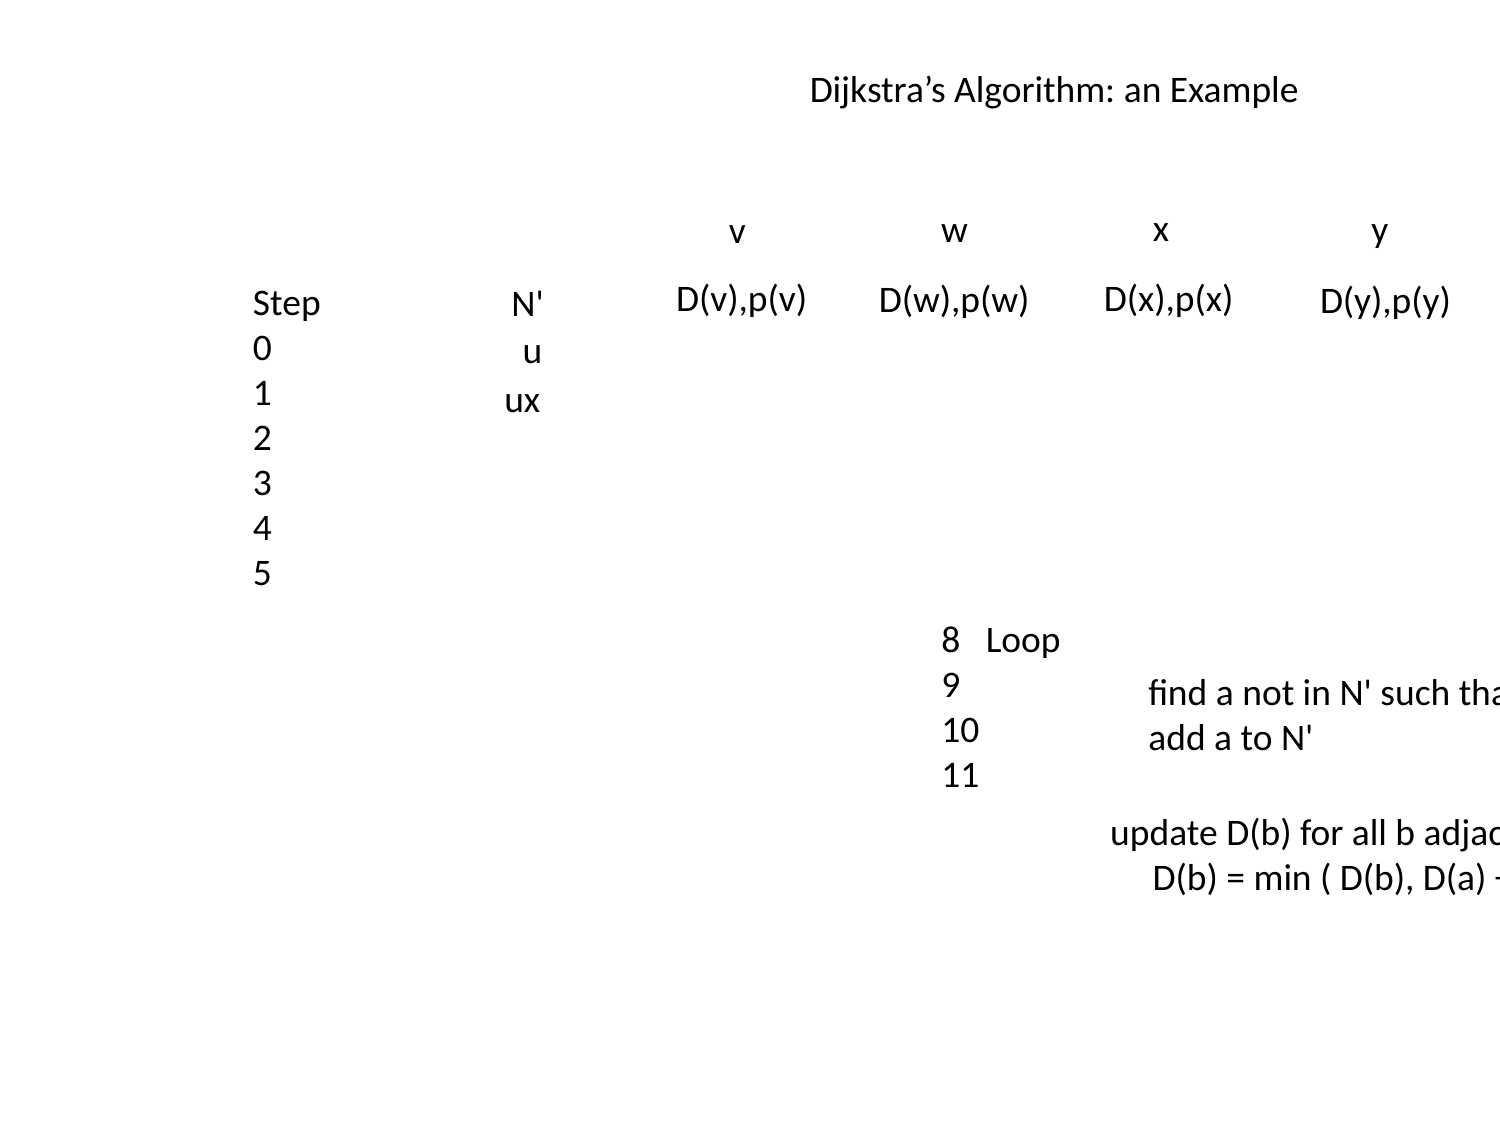

Dijkstra’s Algorithm: an Example
x
w
y
v
z
D(x),p(x)
D(v),p(v)
D(w),p(w)
D(y),p(y)
D(z),p(z)
Step
0
1
2
3
4
5
N'
u

ux

8   Loop
9
10
11

 find a not in N' such that D(a) is a minimum
 add a to N'
update D(b) for all b adjacent to a and not in N' :
     D(b) = min ( D(b), D(a) + ca,b )